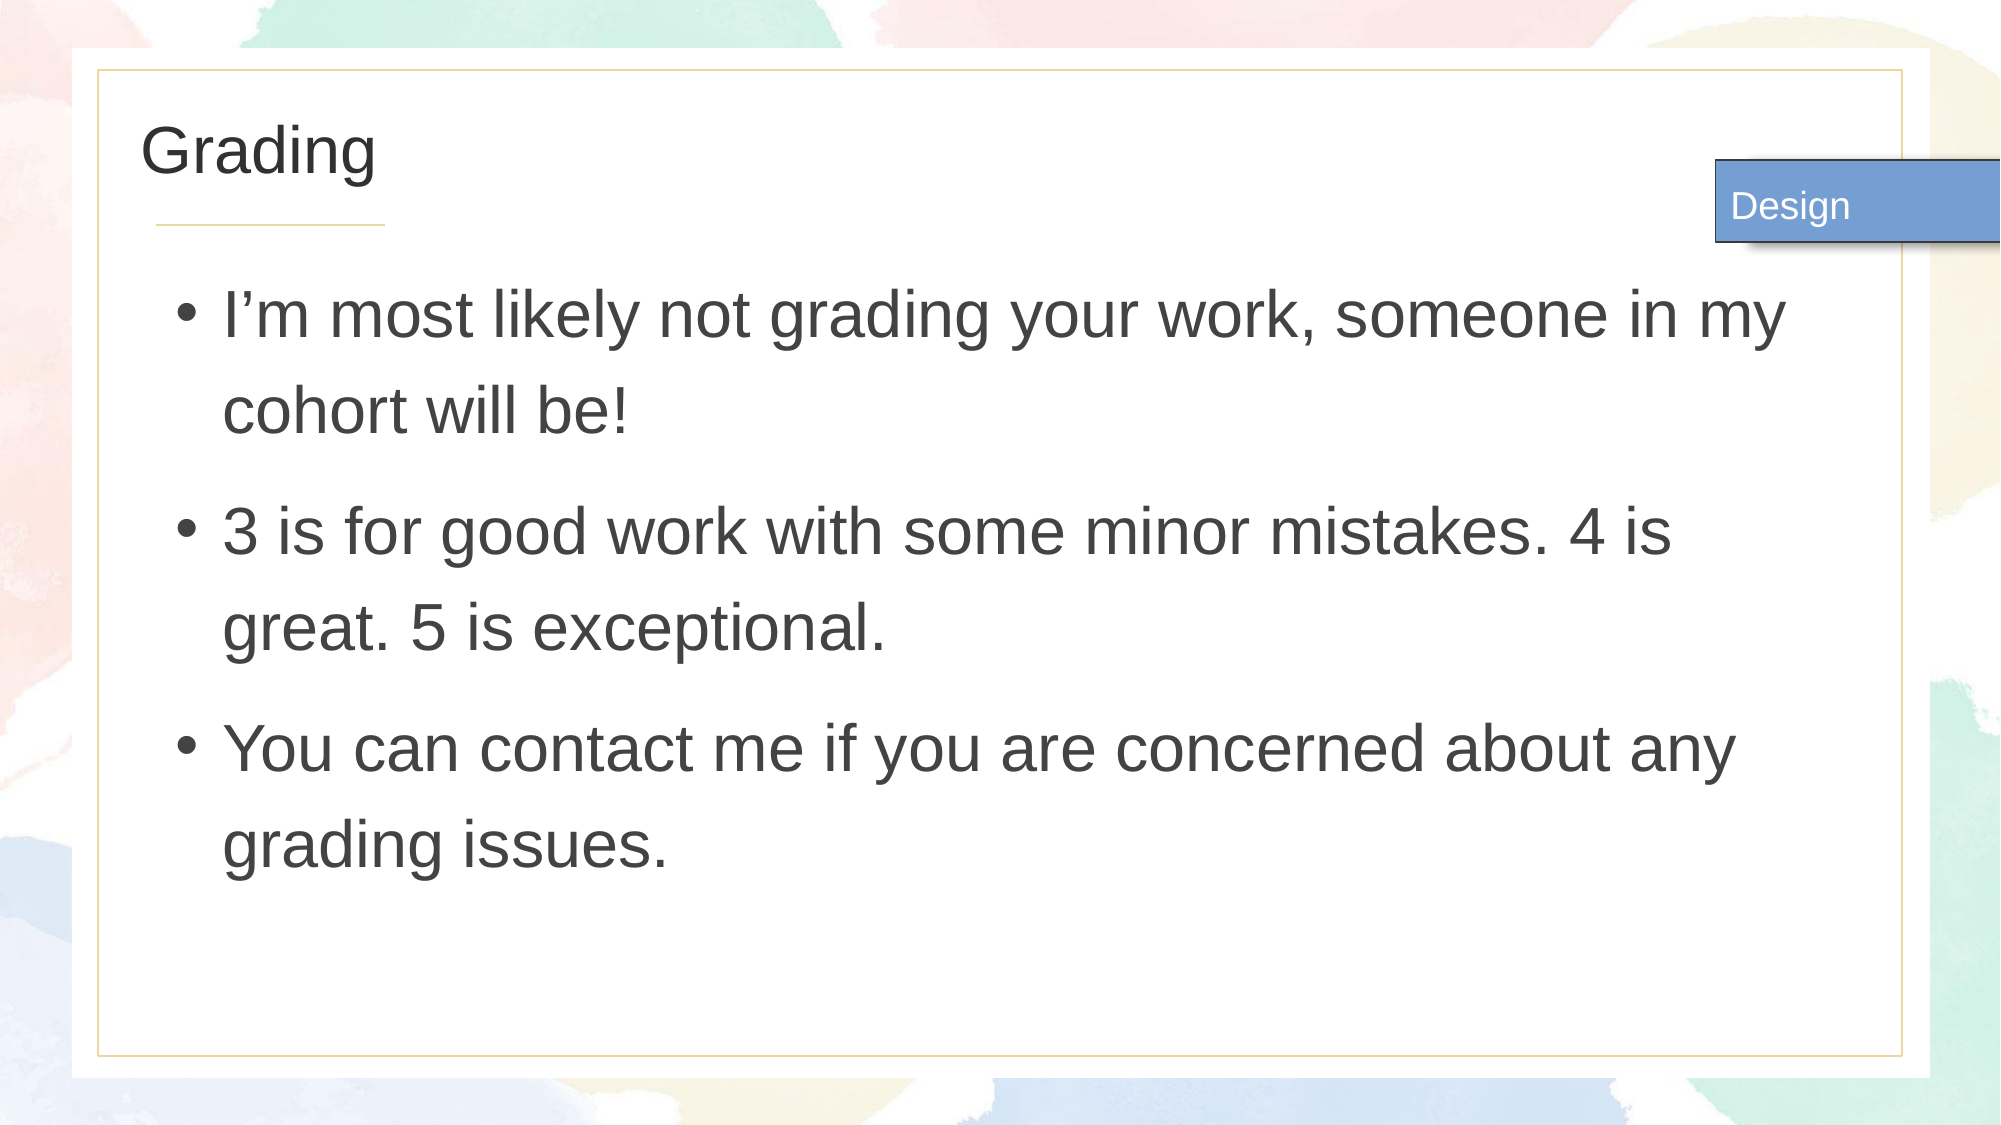

# Grading
Design
I’m most likely not grading your work, someone in my cohort will be!
3 is for good work with some minor mistakes. 4 is great. 5 is exceptional.
You can contact me if you are concerned about any grading issues.